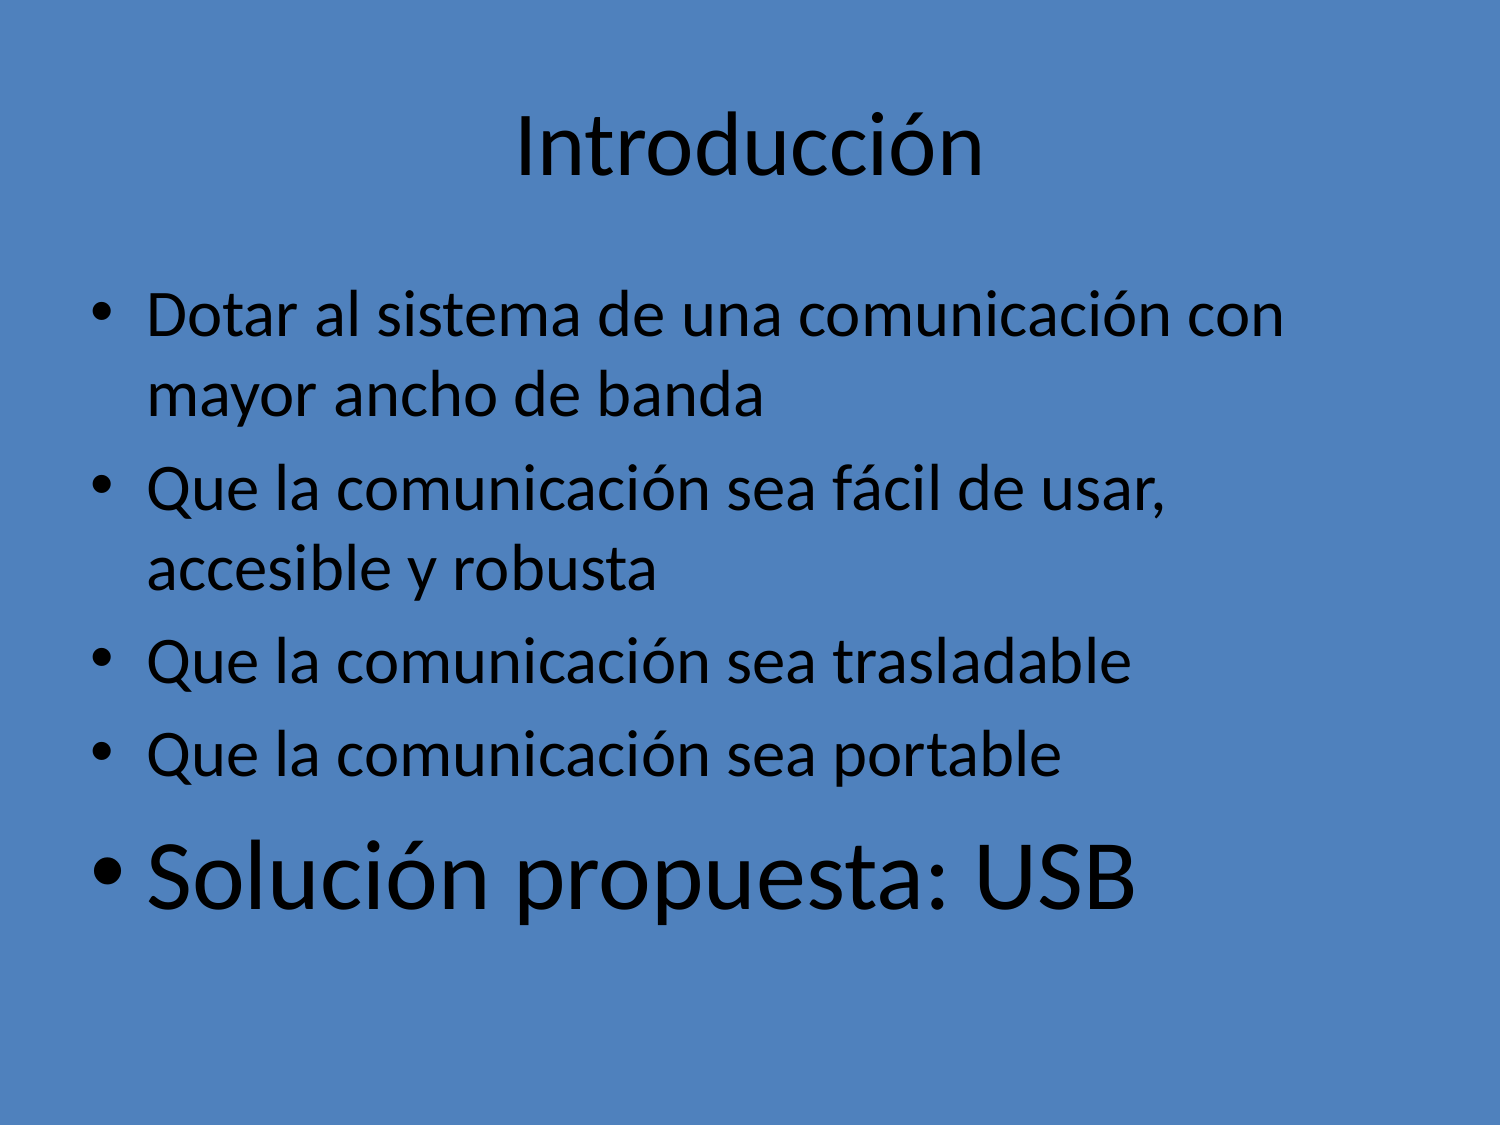

# Introducción
Dotar al sistema de una comunicación con mayor ancho de banda
Que la comunicación sea fácil de usar, accesible y robusta
Que la comunicación sea trasladable
Que la comunicación sea portable
Solución propuesta: USB